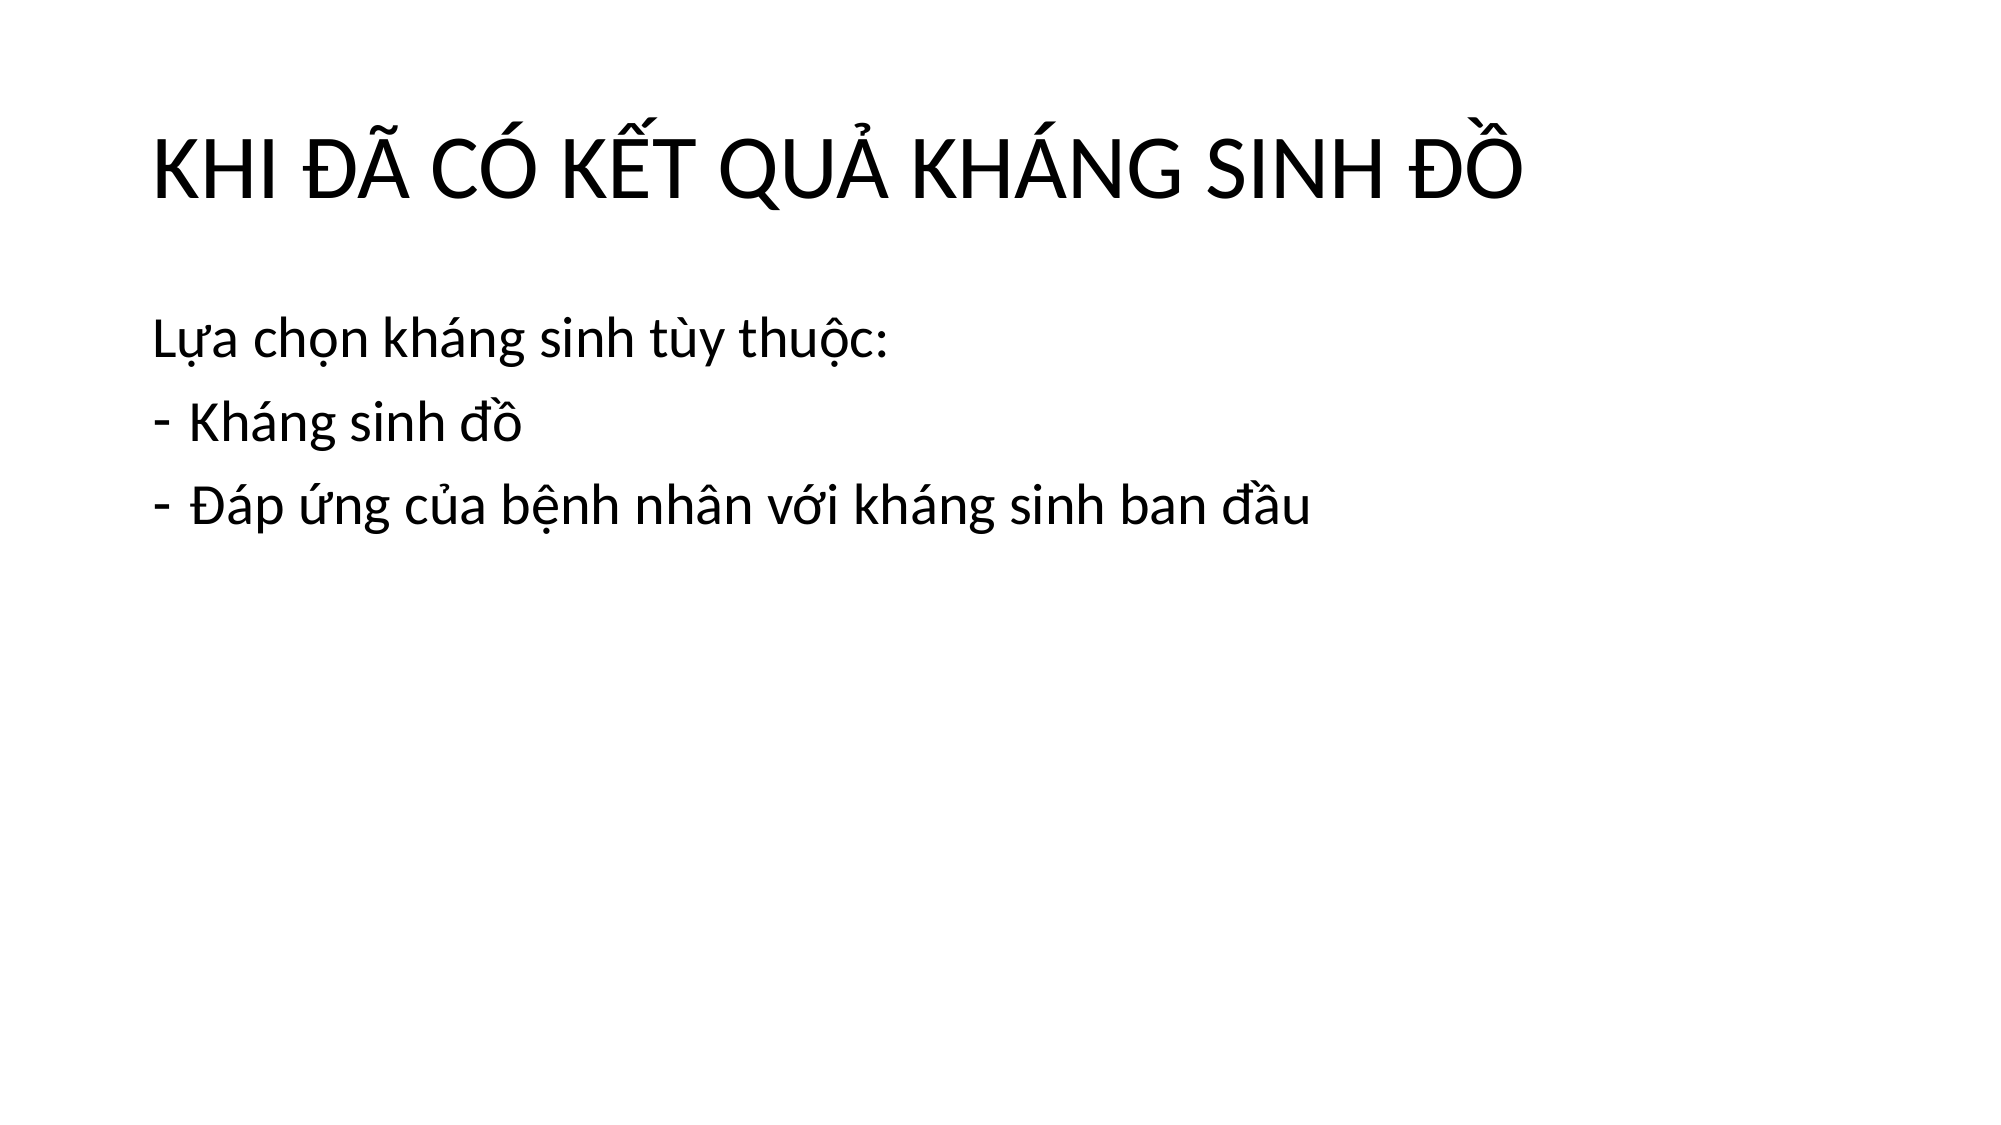

# KHI ĐÃ CÓ KẾT QUẢ KHÁNG SINH ĐỒ
Lựa chọn kháng sinh tùy thuộc:
Kháng sinh đồ
Đáp ứng của bệnh nhân với kháng sinh ban đầu